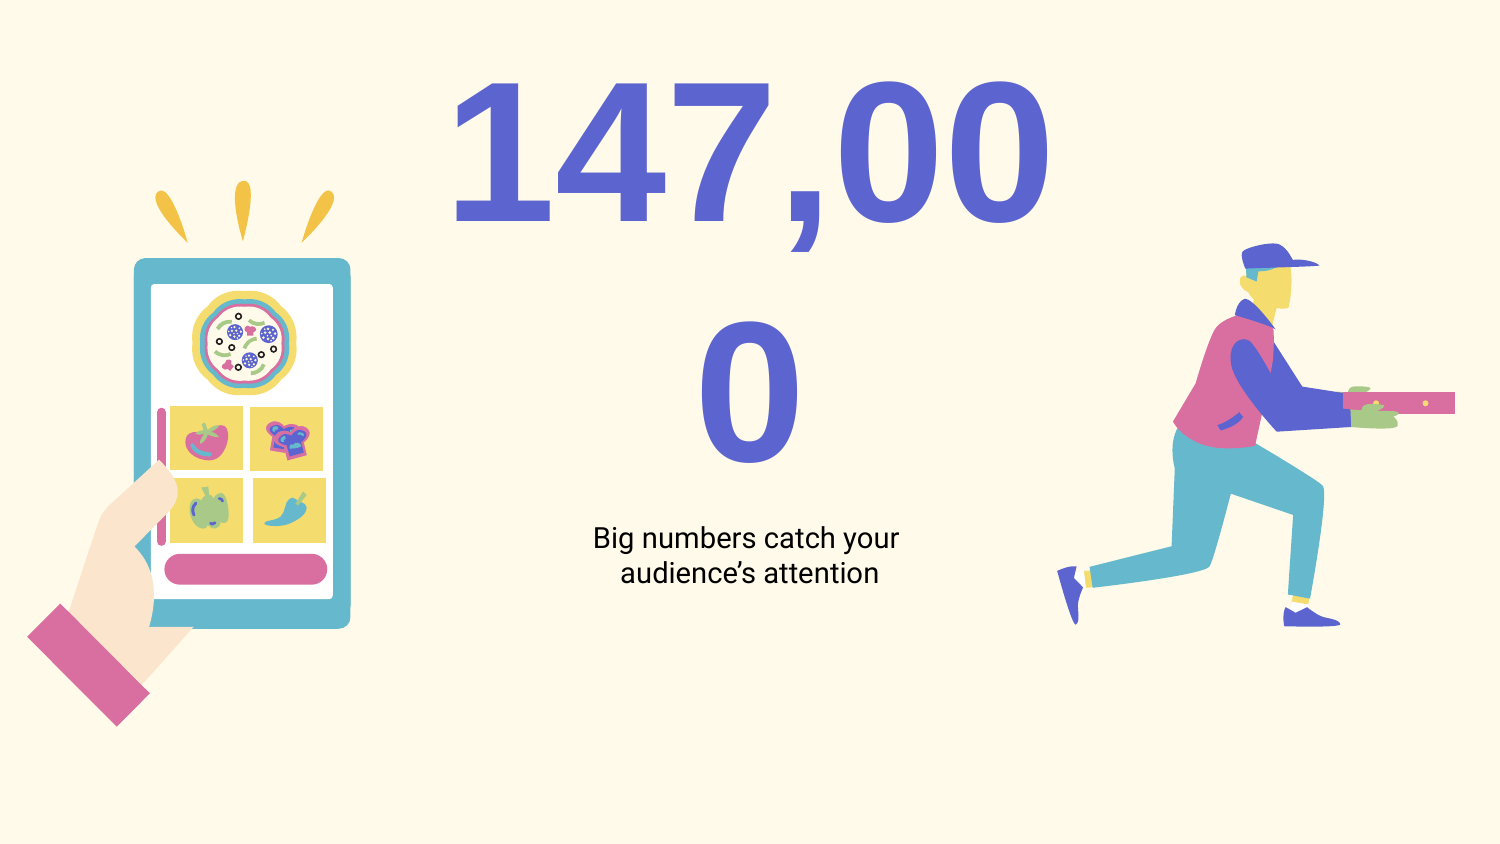

# 147,000

Big numbers catch your
audience’s attention